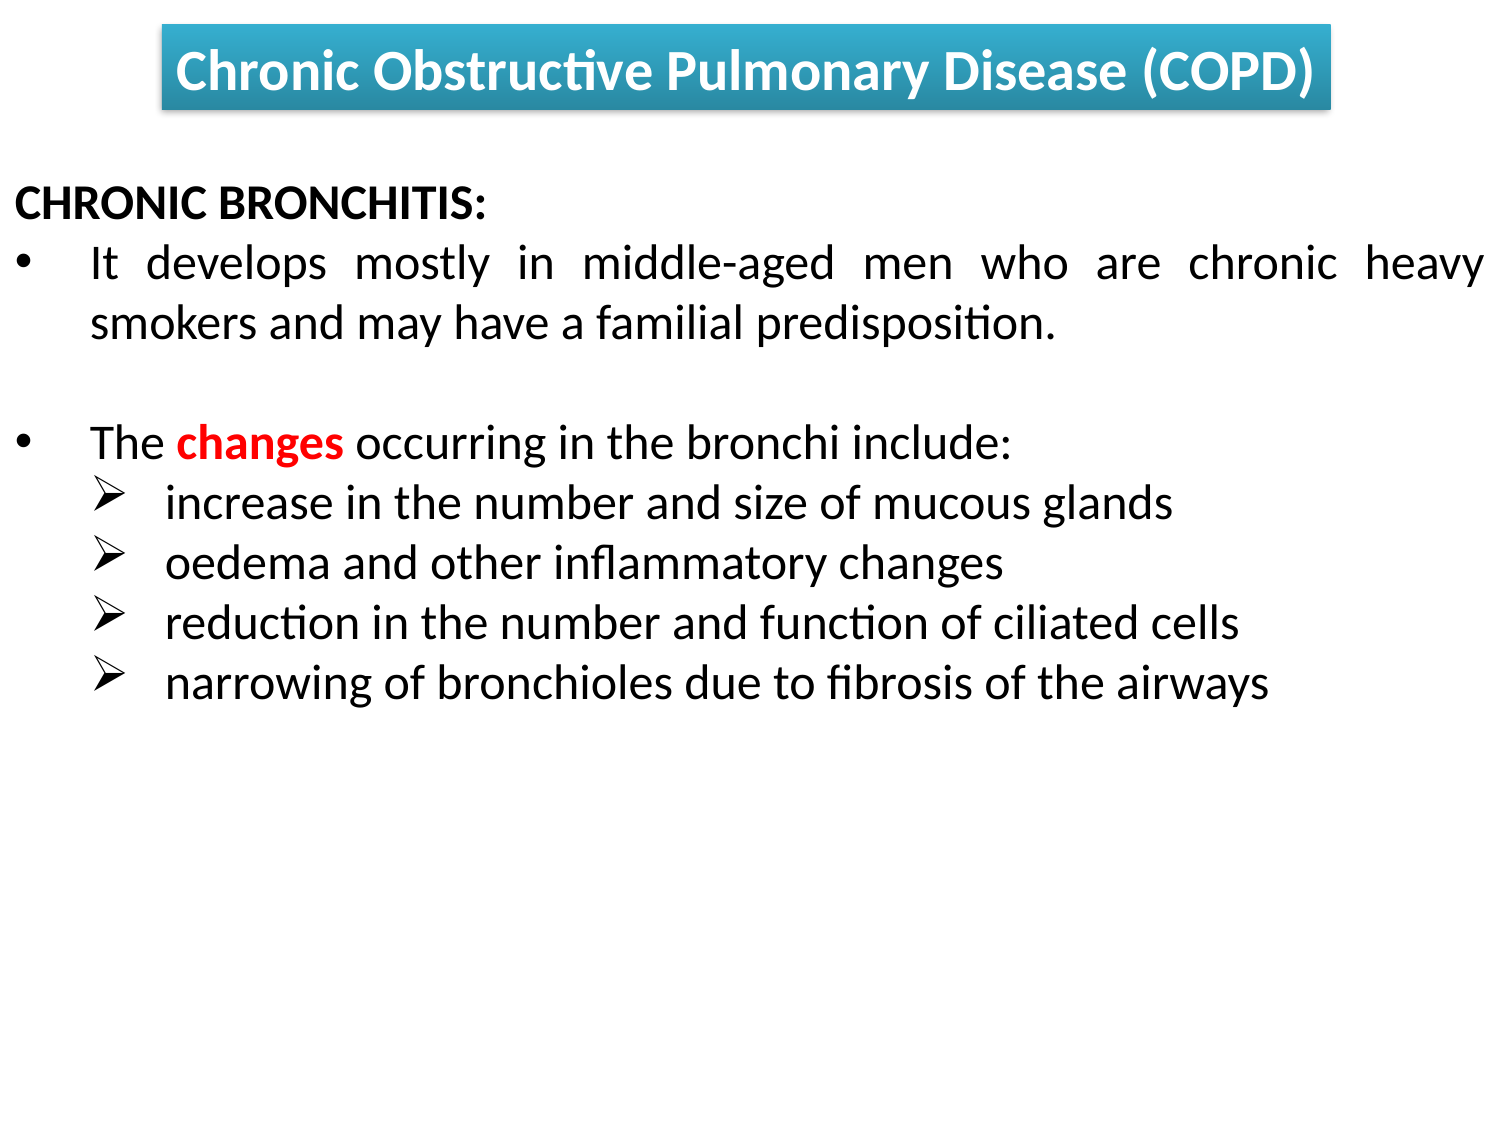

Chronic Obstructive Pulmonary Disease (COPD)
CHRONIC BRONCHITIS:
It develops mostly in middle-aged men who are chronic heavy smokers and may have a familial predisposition.

The changes occurring in the bronchi include:
increase in the number and size of mucous glands
oedema and other inflammatory changes
reduction in the number and function of ciliated cells
narrowing of bronchioles due to fibrosis of the airways